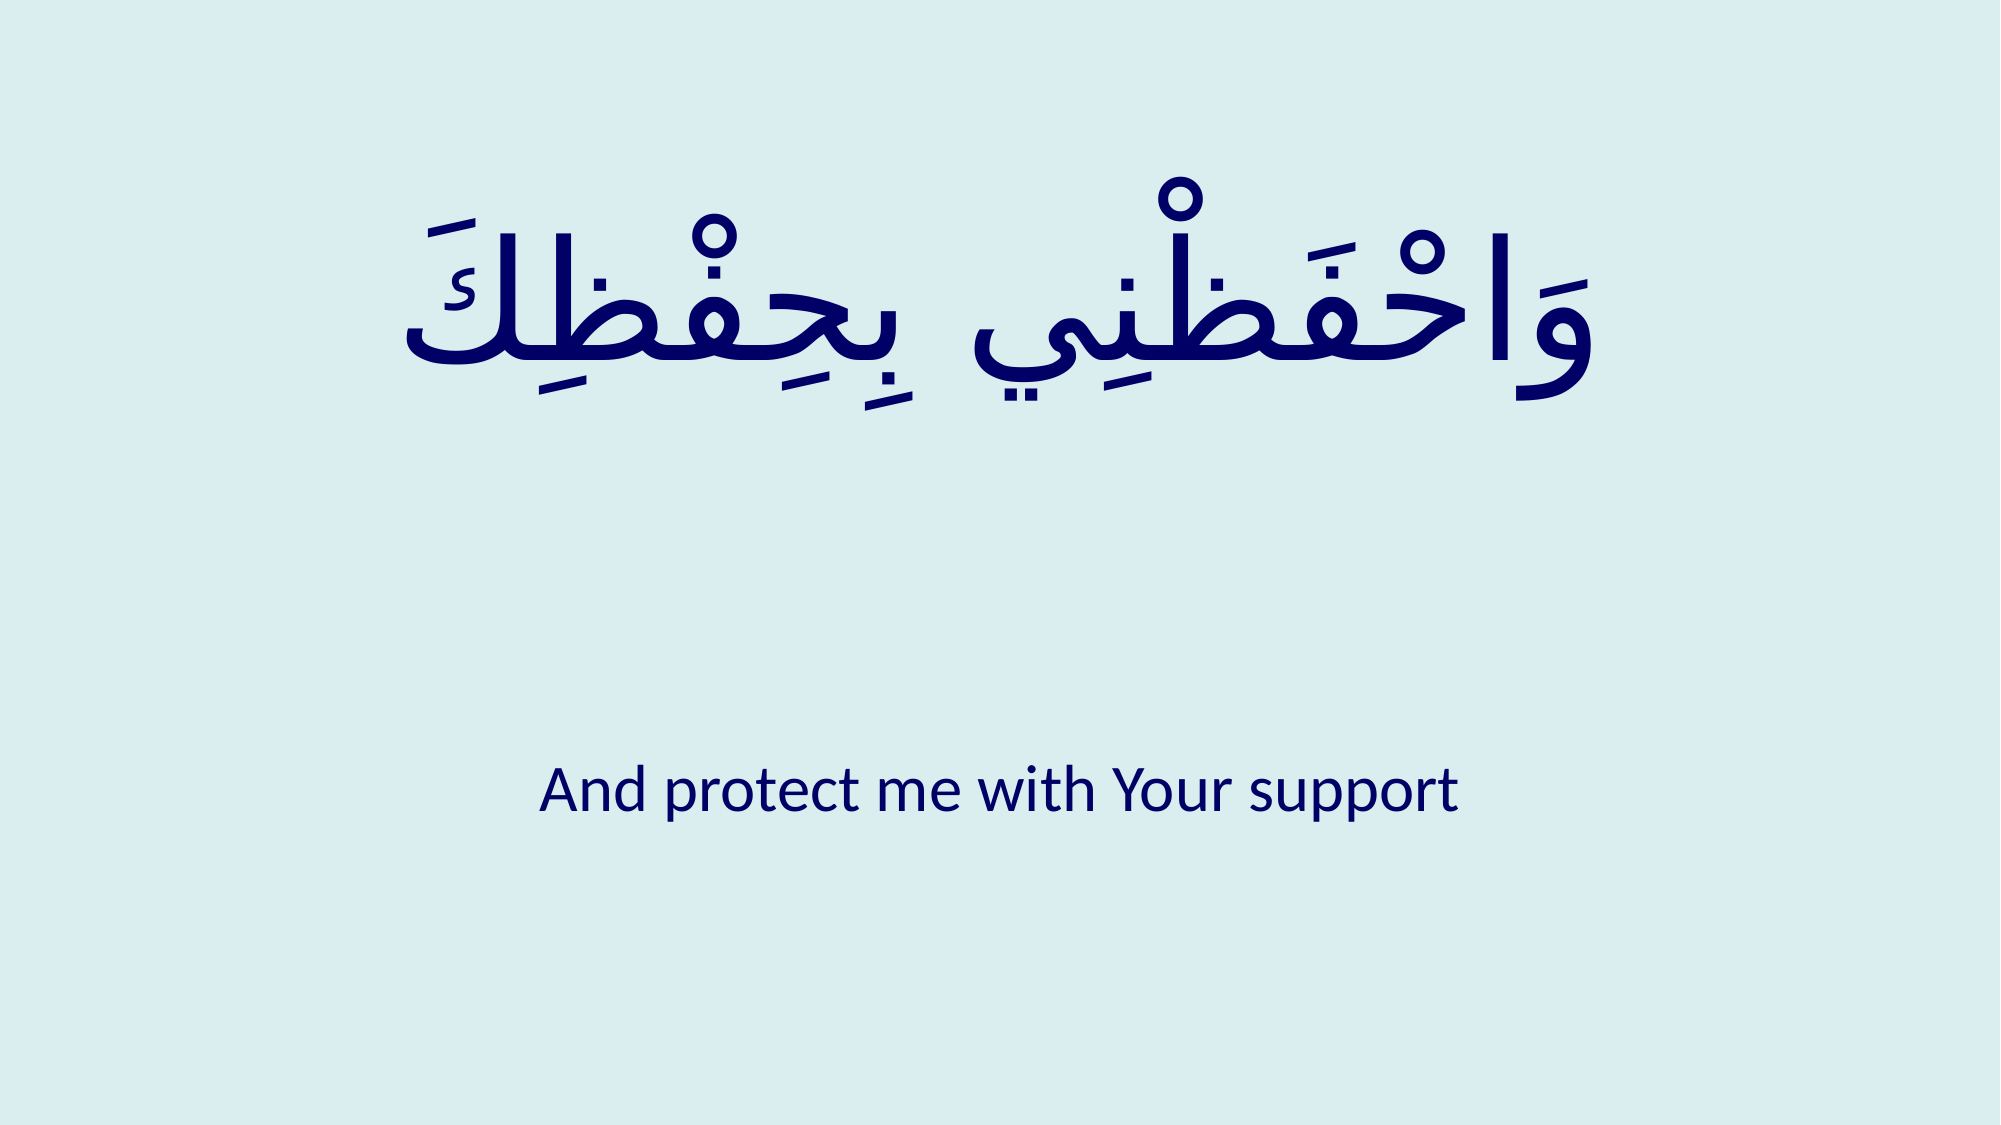

# وَاحْفَظْنِي بِحِفْظِكَ
And protect me with Your support